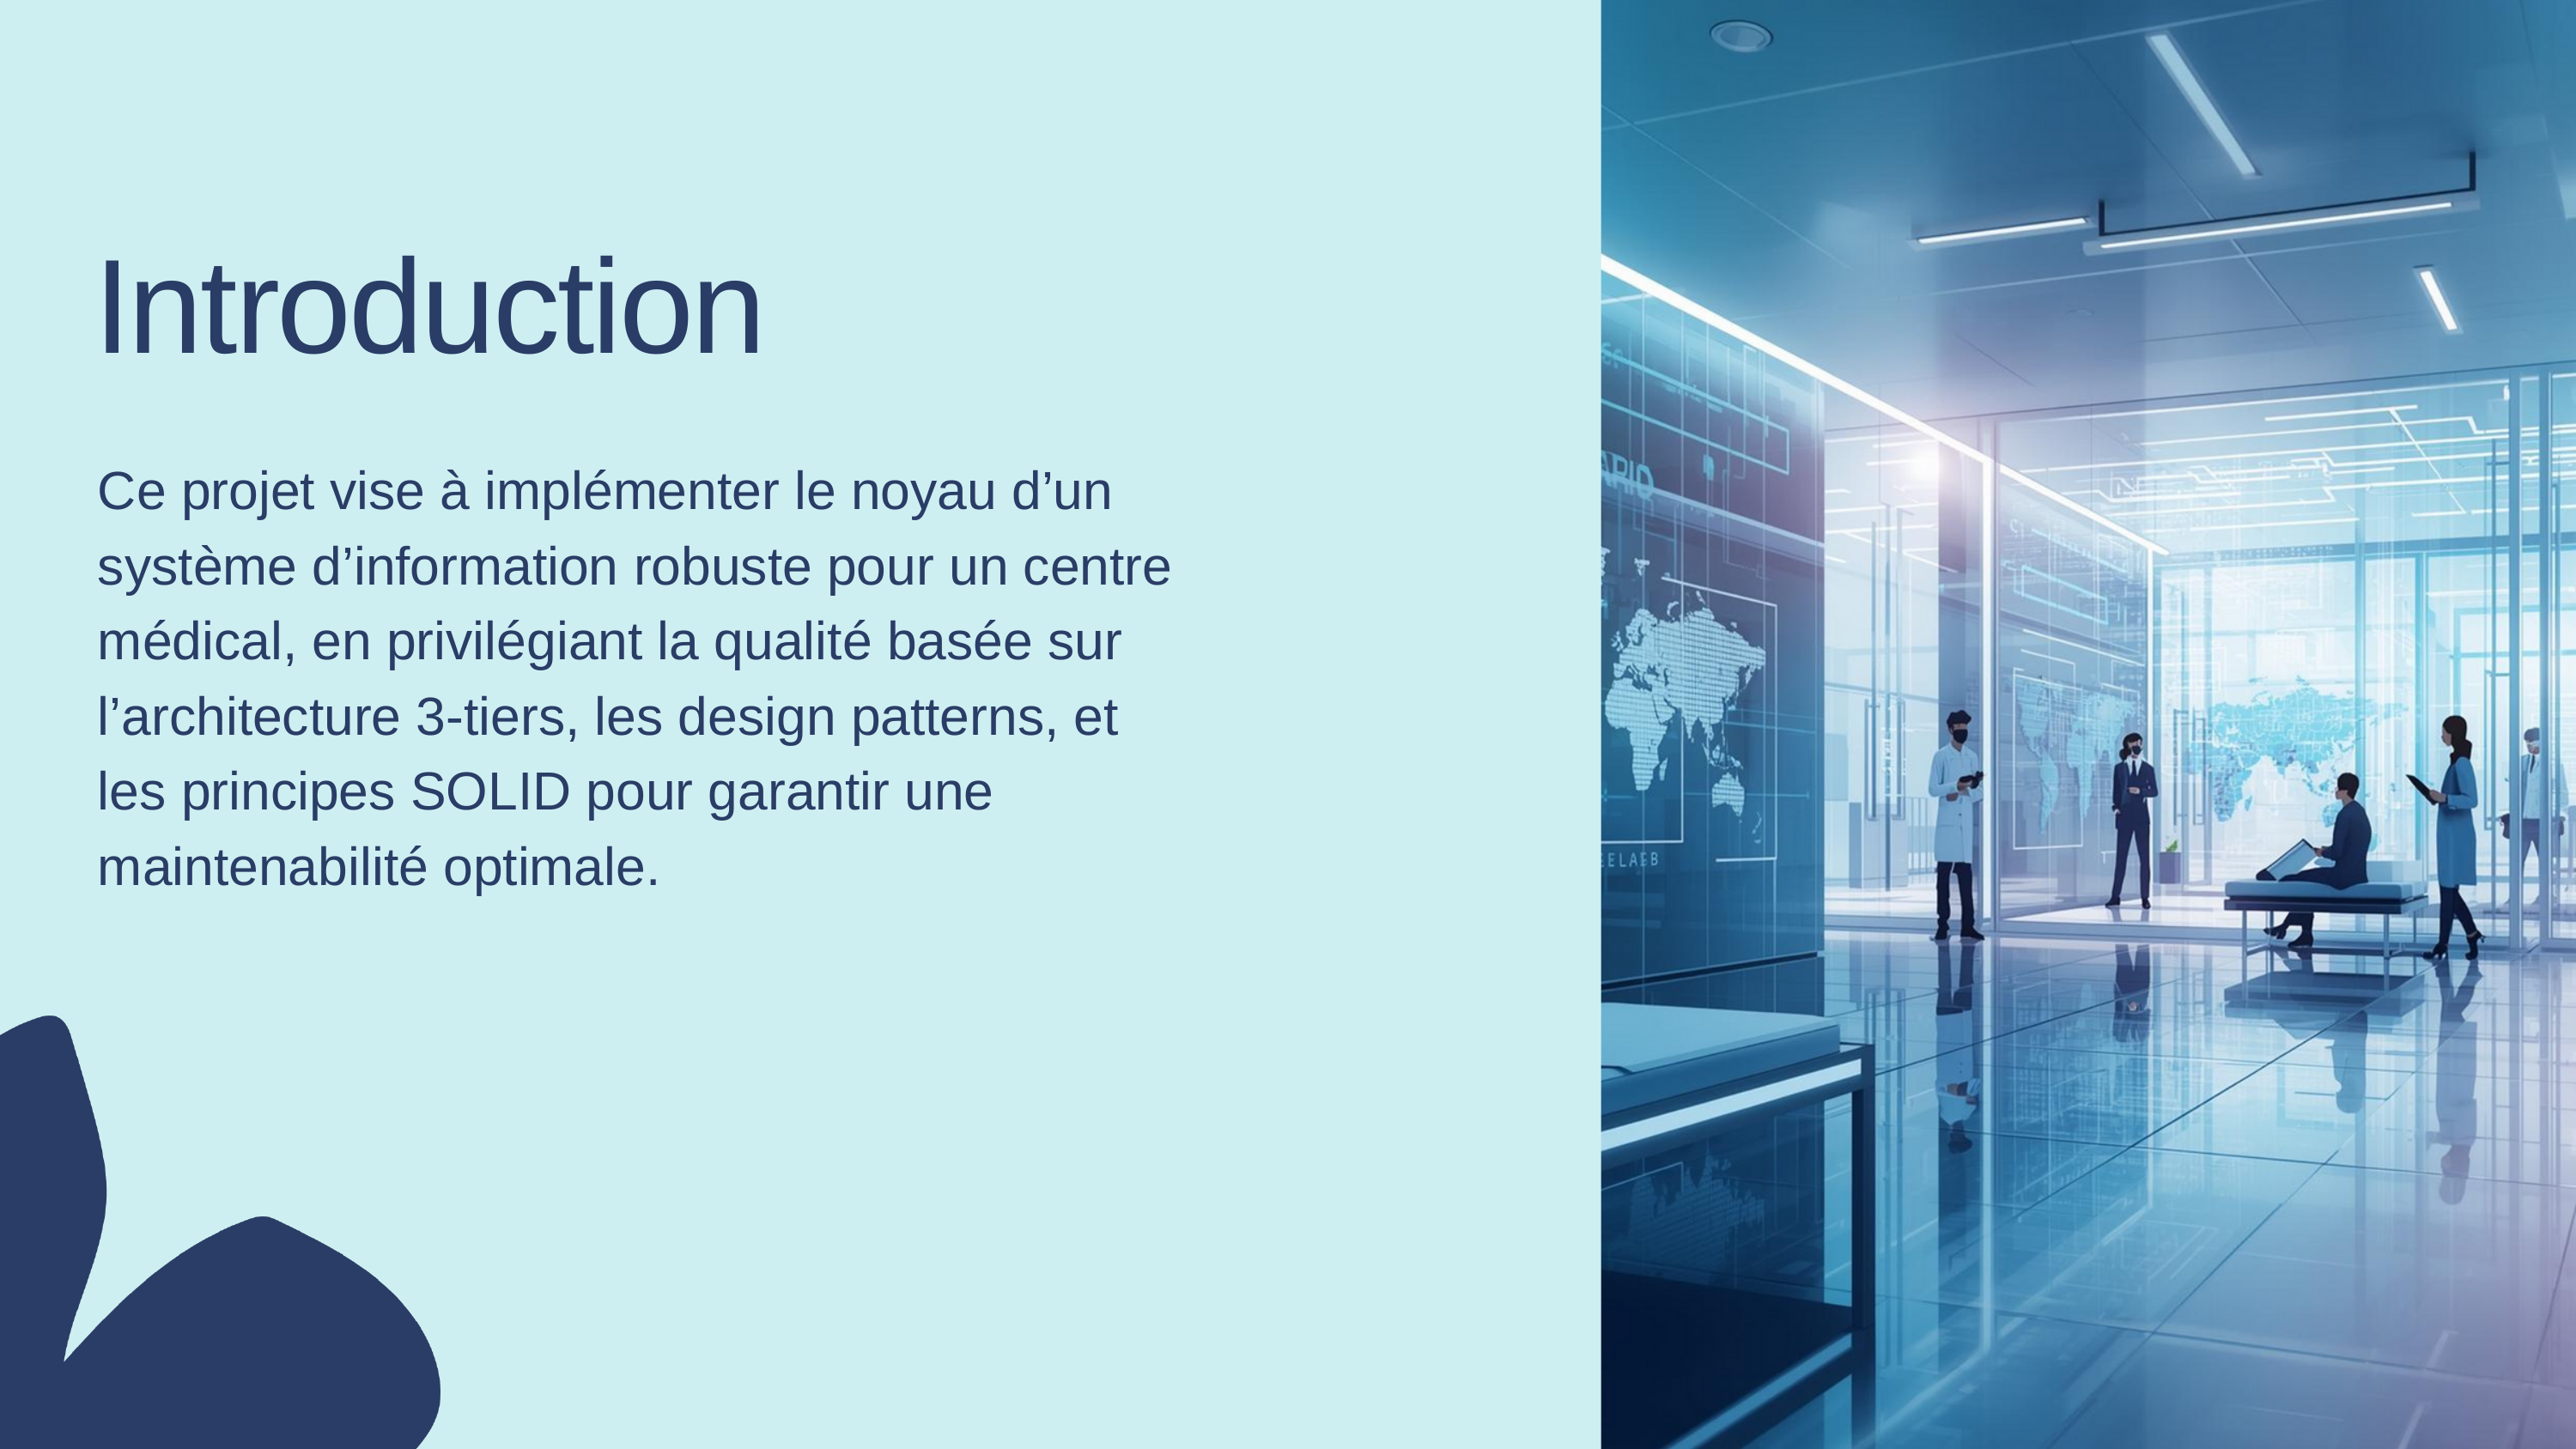

Introduction
Ce projet vise à implémenter le noyau d’un système d’information robuste pour un centre médical, en privilégiant la qualité basée sur l’architecture 3-tiers, les design patterns, et les principes SOLID pour garantir une maintenabilité optimale.